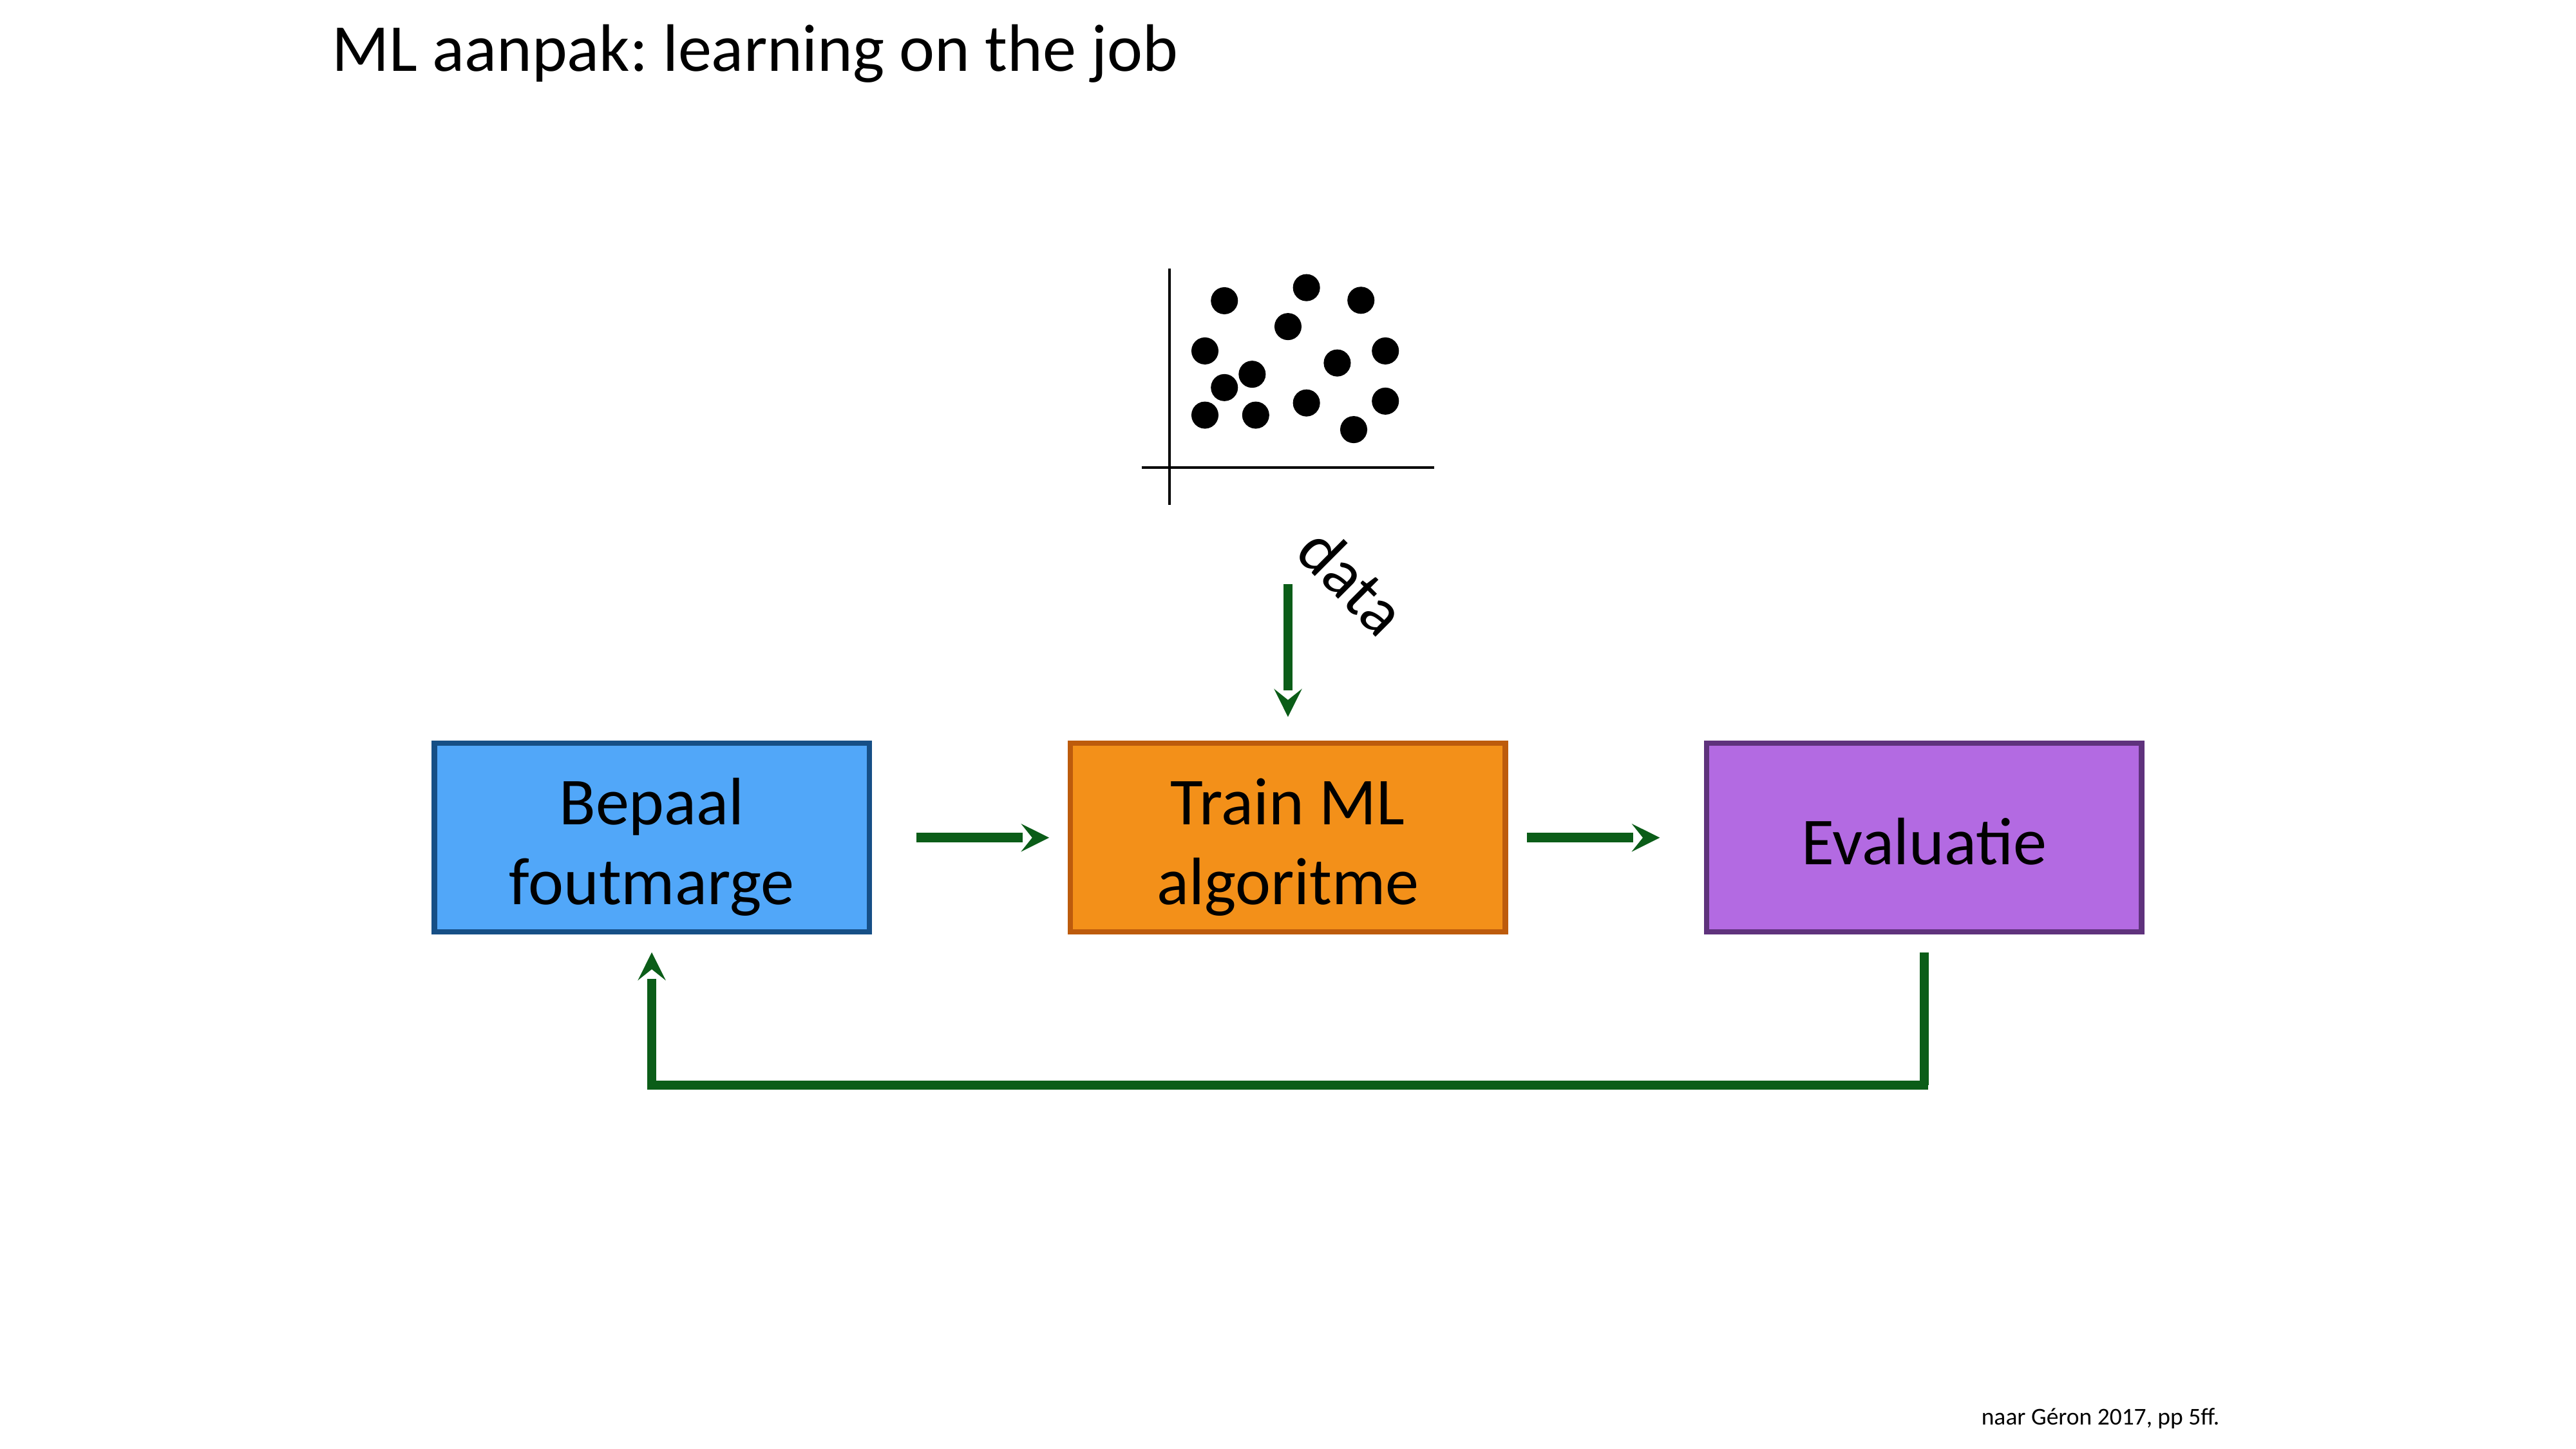

ML aanpak: learning on the job

data

Bepaal foutmarge
Train ML algoritme
Evaluatie

naar Géron 2017, pp 5ff.